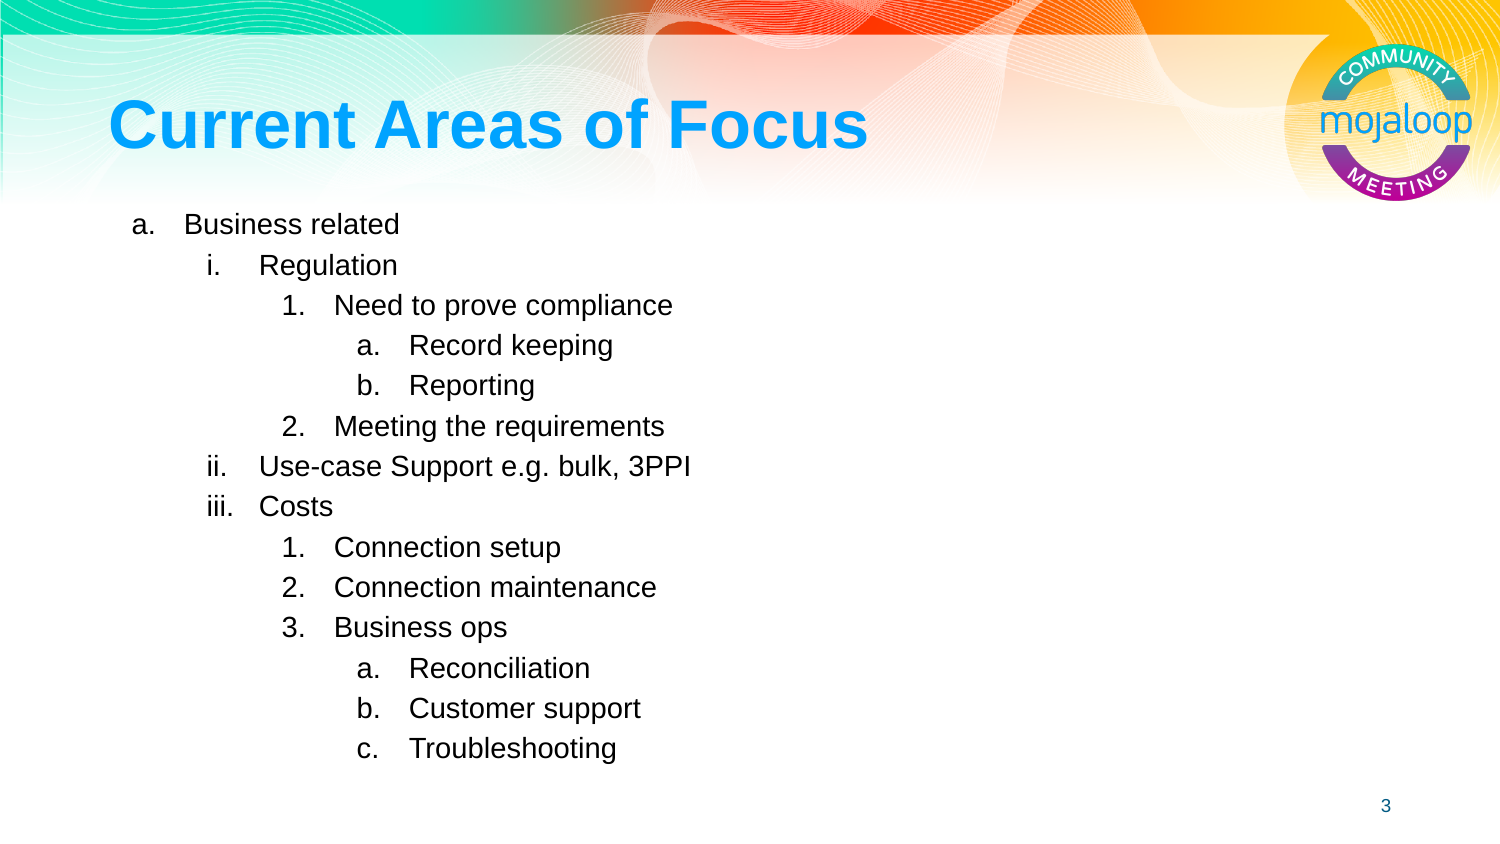

# Current Areas of Focus
Business related
Regulation
Need to prove compliance
Record keeping
Reporting
Meeting the requirements
Use-case Support e.g. bulk, 3PPI
Costs
Connection setup
Connection maintenance
Business ops
Reconciliation
Customer support
Troubleshooting
3